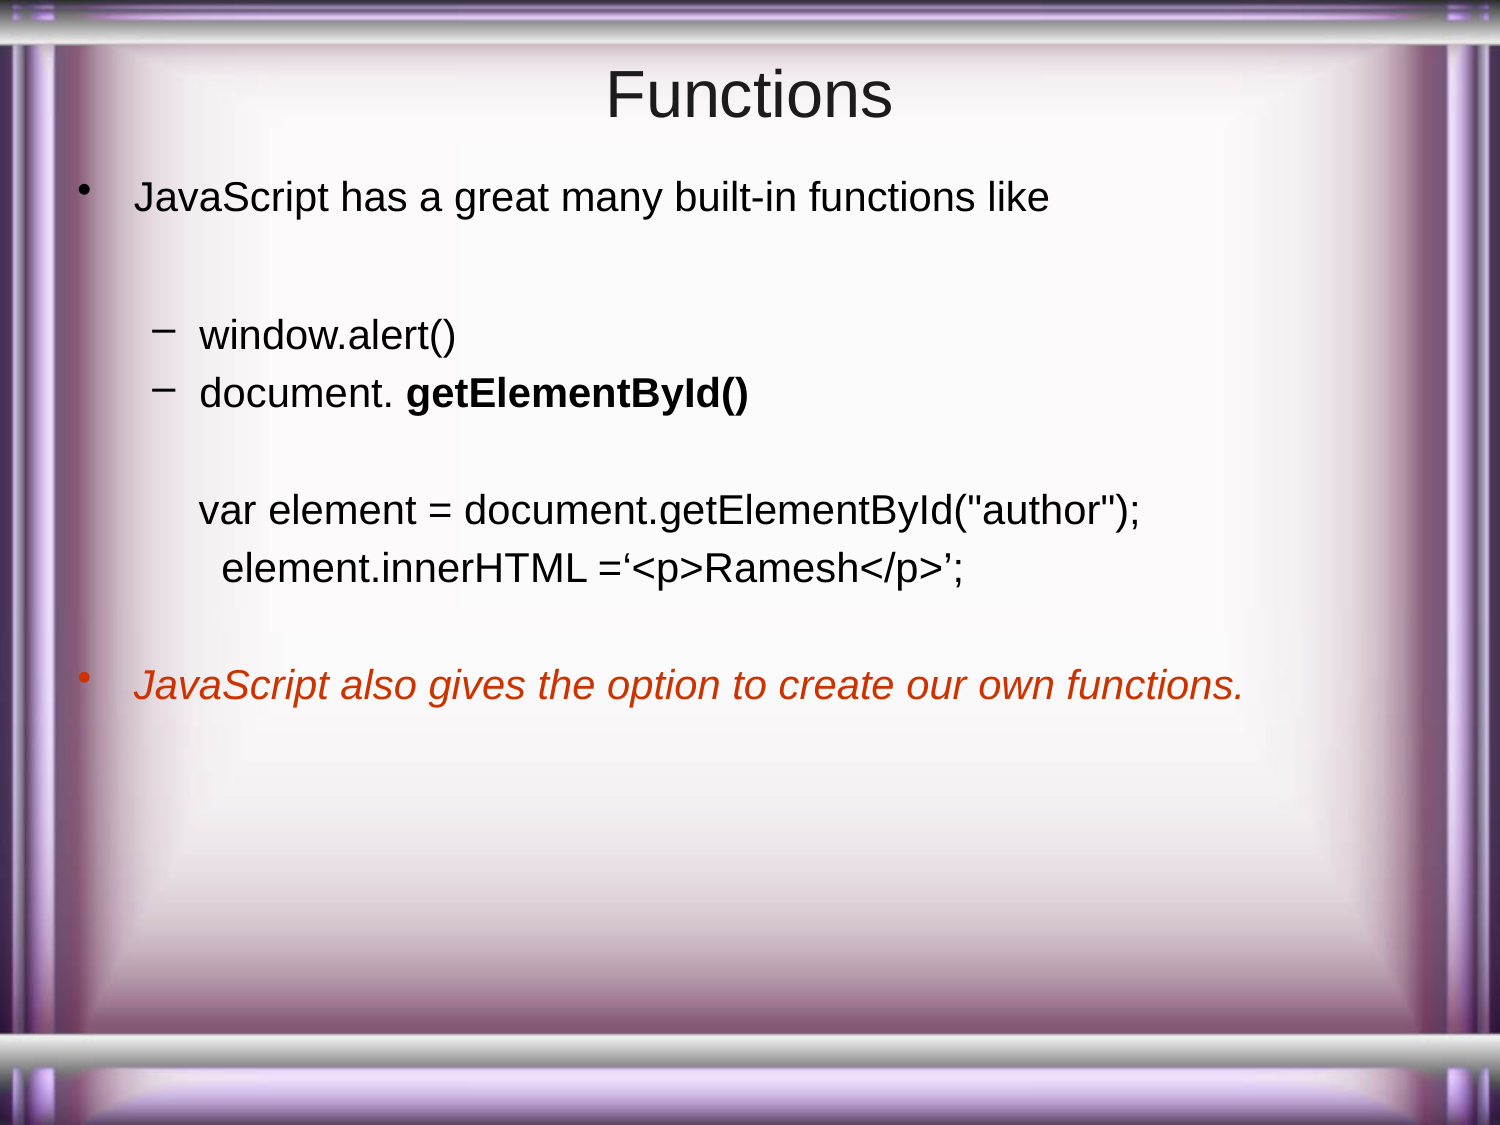

# Functions
JavaScript has a great many built-in functions like

window.alert()
document. getElementById()

    var element = document.getElementById("author");
      element.innerHTML =‘<p>Ramesh</p>’;

JavaScript also gives the option to create our own functions.